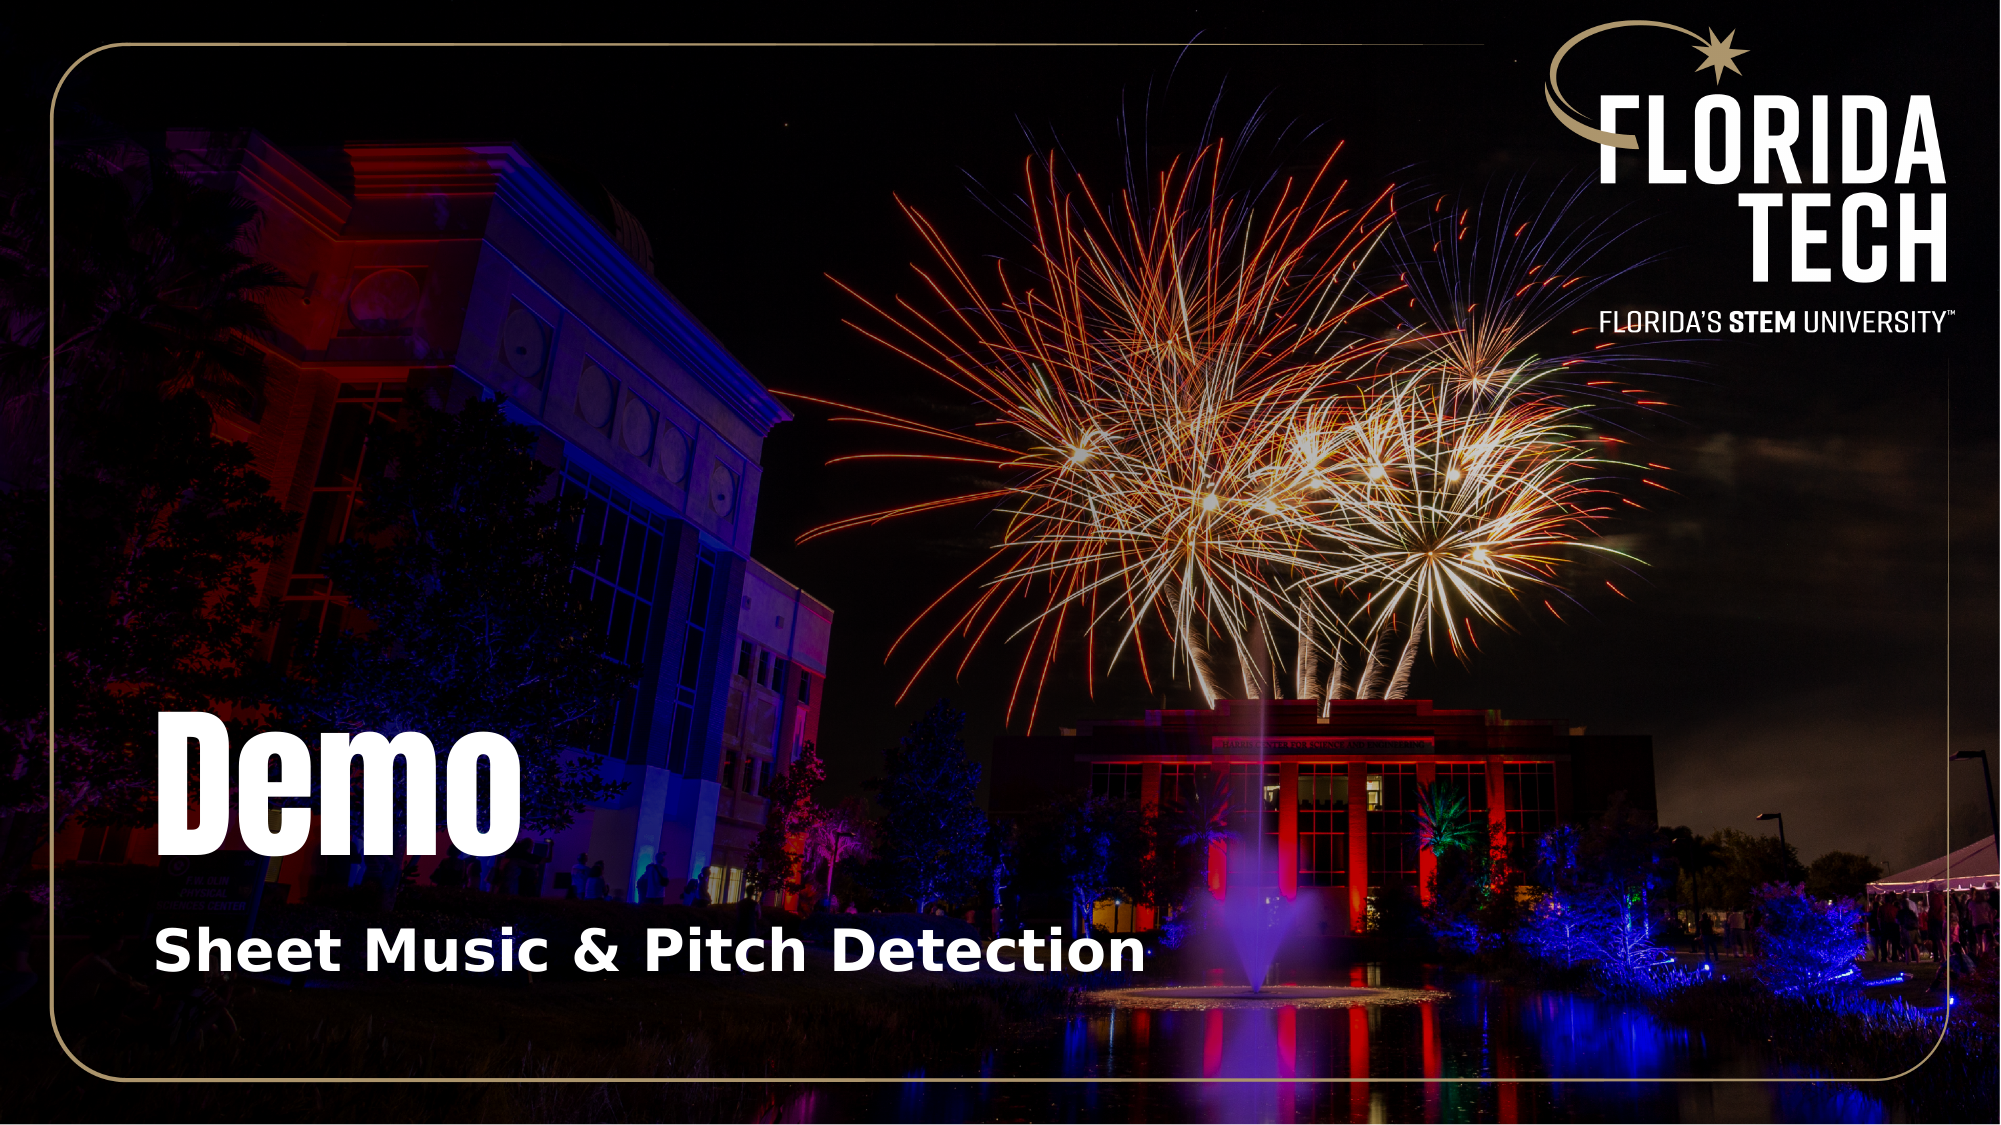

# Demo
Sheet Music & Pitch Detection